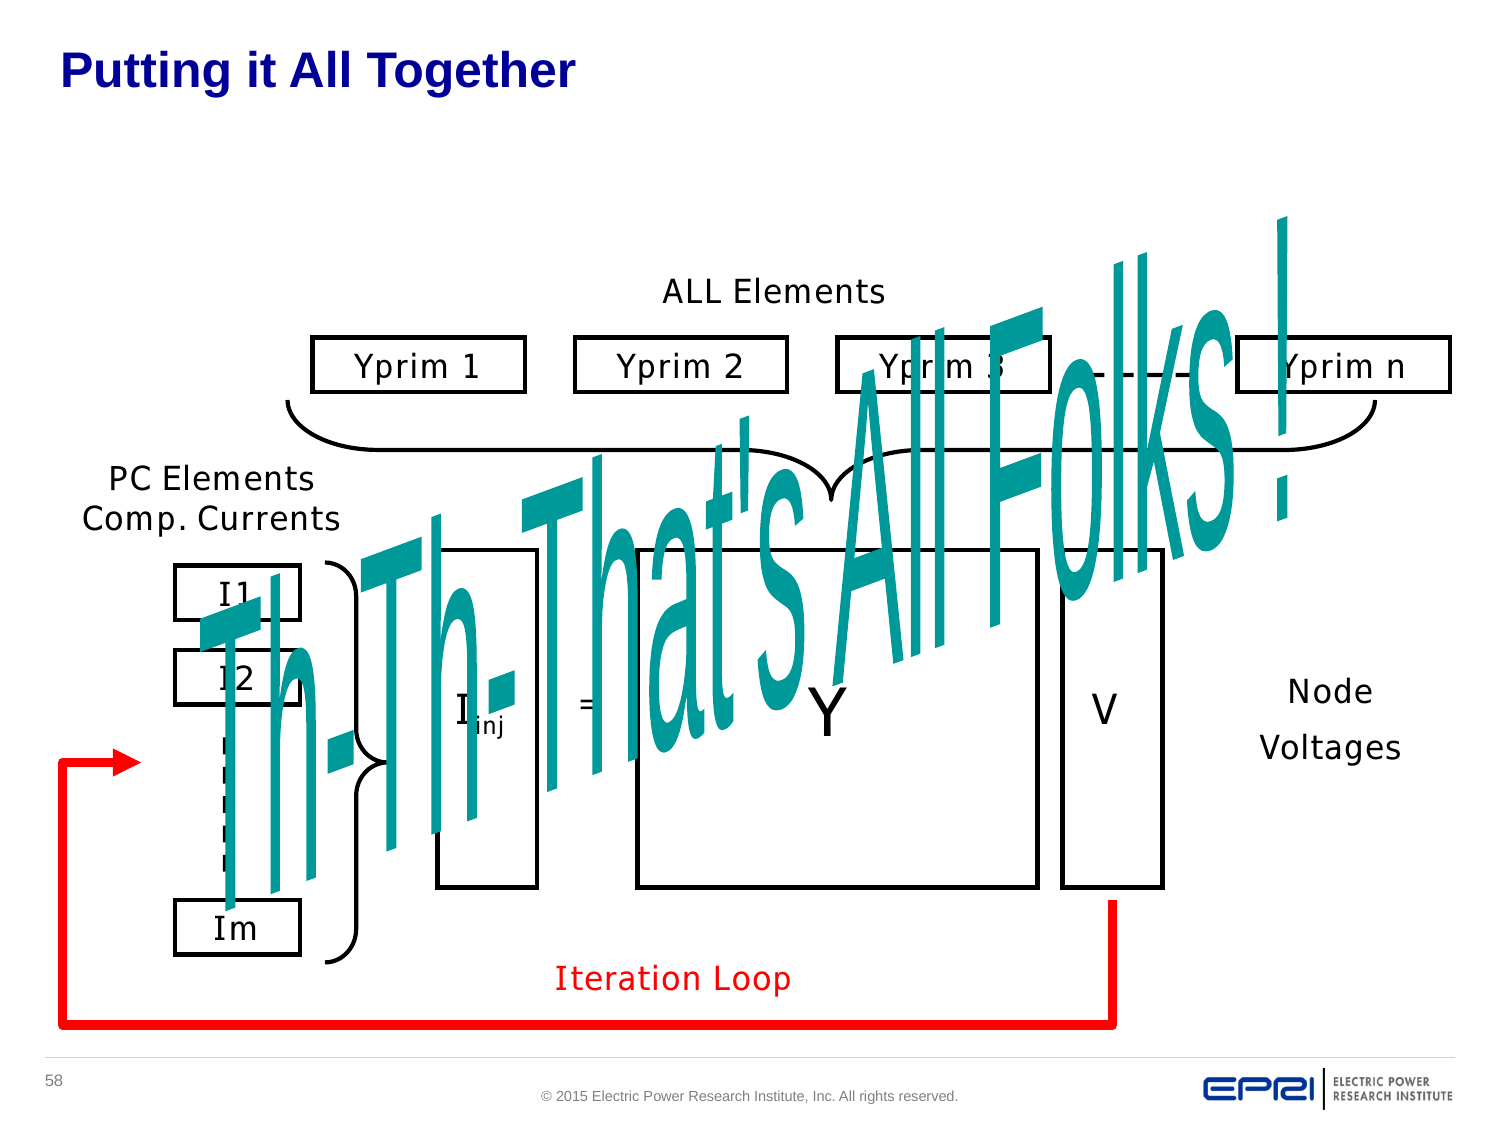

# Putting it All Together
Th-Th-That's All Folks !
ALL Elements
Yprim 1
Yprim 2
Yprim 3
Yprim n

PC Elements
Comp. Currents

I1
I2
Y
Node
Voltages
Iinj
=
V

Im
Iteration Loop